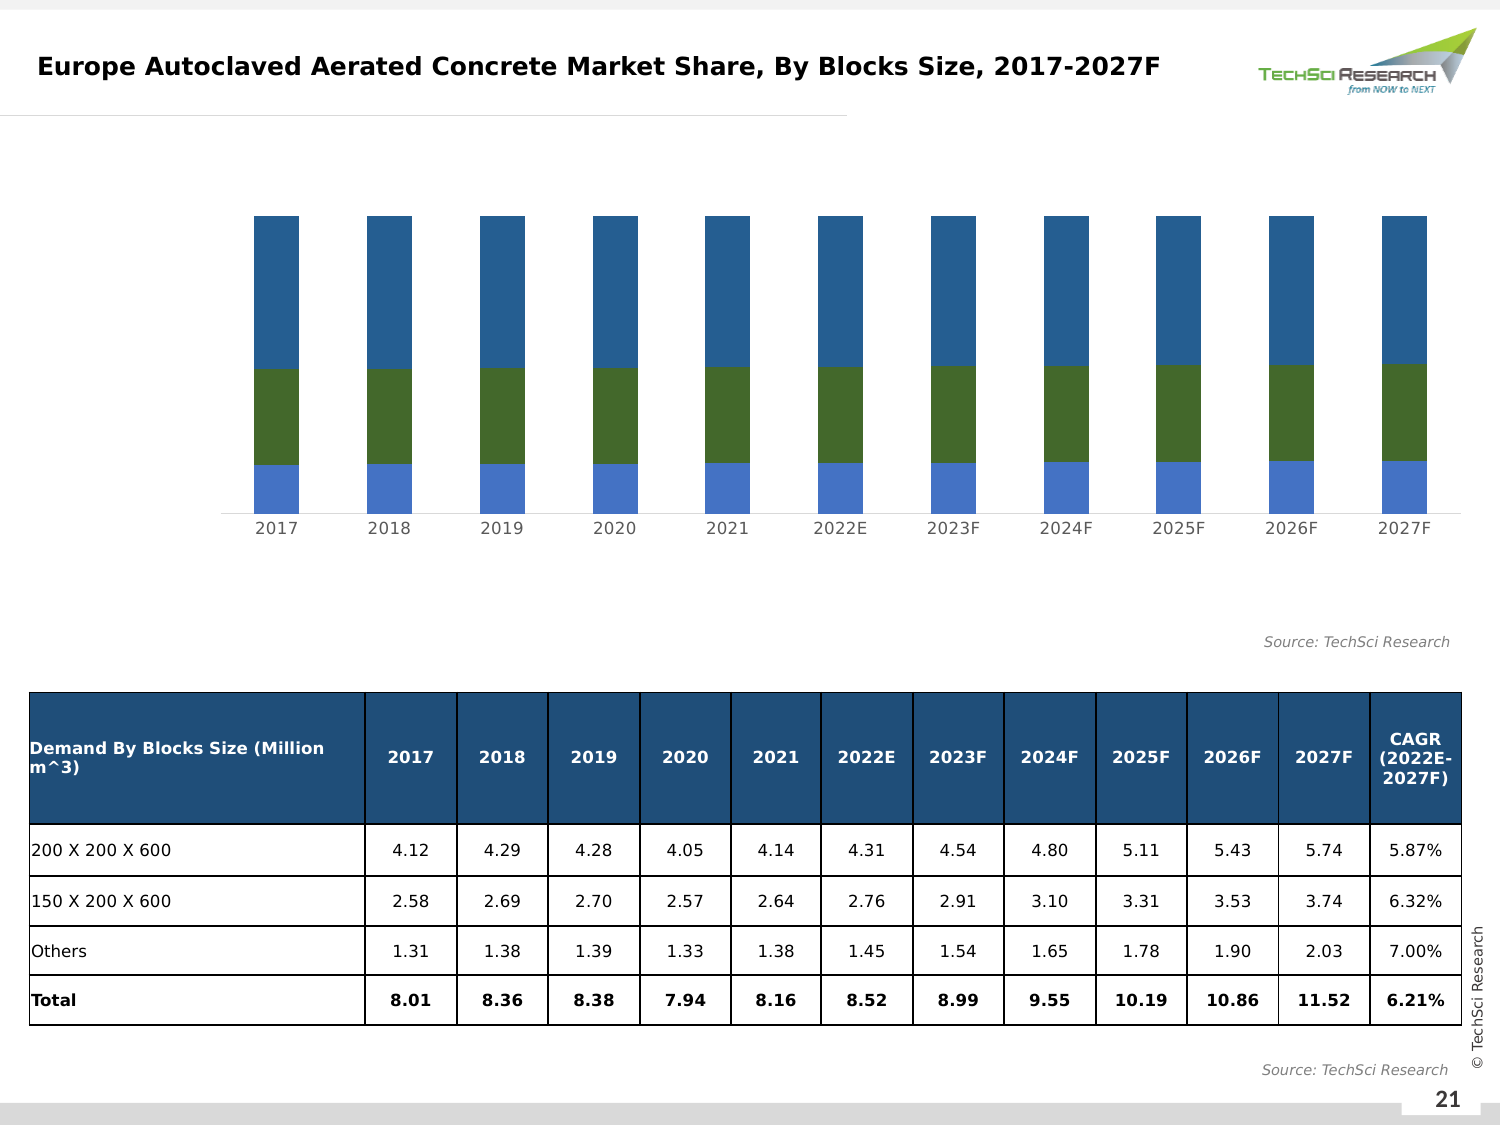

Europe Autoclaved Aerated Concrete Market Share, By Blocks Size, 2017-2027F

### Chart

| Category | Others | 150 X 200 X 600 | 200 X 200 X 600 |
|---|---|---|---|
| 2017 | 0.16379999999999995 | 0.32189999999999996 | 0.5143000000000001 |
| 2018 | 0.16510000000000002 | 0.3222 | 0.5127 |
| 2019 | 0.1664000000000001 | 0.32259999999999994 | 0.511 |
| 2020 | 0.16769999999999996 | 0.32289999999999996 | 0.5094000000000001 |
| 2021 | 0.16900000000000004 | 0.3233 | 0.5077 |
| 2022E | 0.17030000000000012 | 0.32359999999999994 | 0.5061 |
| 2023F | 0.17159999999999997 | 0.32389999999999997 | 0.5045000000000001 |
| 2024F | 0.17290000000000005 | 0.3242 | 0.5029 |
| 2025F | 0.1741999999999999 | 0.32449999999999996 | 0.5013000000000001 |
| 2026F | 0.1754 | 0.32489999999999997 | 0.49970000000000003 |
| 2027F | 0.17669999999999986 | 0.3252 | 0.4981000000000001 |
Source: TechSci Research
| Demand By Blocks Size (Million m^3) | 2017 | 2018 | 2019 | 2020 | 2021 | 2022E | 2023F | 2024F | 2025F | 2026F | 2027F | CAGR (2022E-2027F) |
| --- | --- | --- | --- | --- | --- | --- | --- | --- | --- | --- | --- | --- |
| 200 X 200 X 600 | 4.12 | 4.29 | 4.28 | 4.05 | 4.14 | 4.31 | 4.54 | 4.80 | 5.11 | 5.43 | 5.74 | 5.87% |
| 150 X 200 X 600 | 2.58 | 2.69 | 2.70 | 2.57 | 2.64 | 2.76 | 2.91 | 3.10 | 3.31 | 3.53 | 3.74 | 6.32% |
| Others | 1.31 | 1.38 | 1.39 | 1.33 | 1.38 | 1.45 | 1.54 | 1.65 | 1.78 | 1.90 | 2.03 | 7.00% |
| Total | 8.01 | 8.36 | 8.38 | 7.94 | 8.16 | 8.52 | 8.99 | 9.55 | 10.19 | 10.86 | 11.52 | 6.21% |
Source: TechSci Research